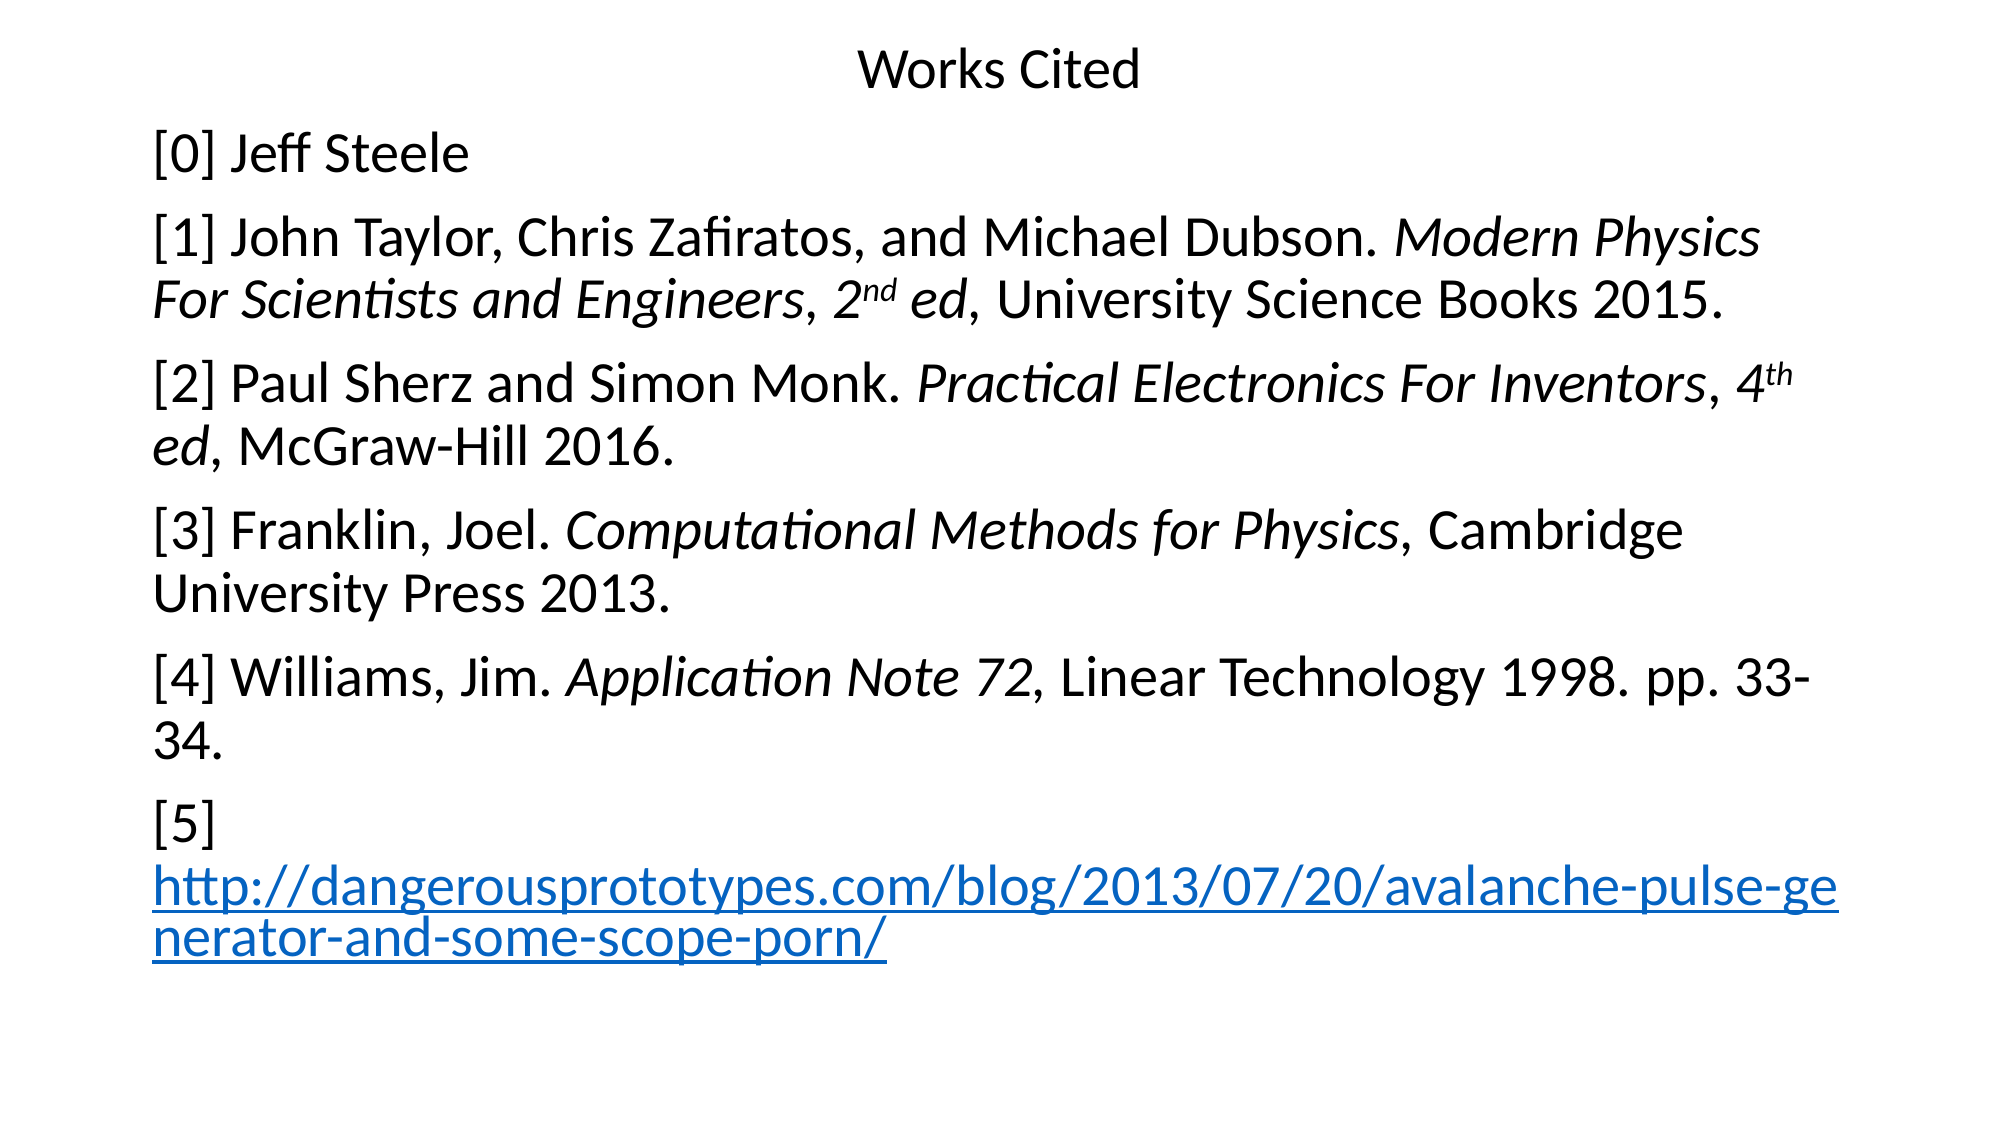

Works Cited
[0] Jeff Steele
[1] John Taylor, Chris Zafiratos, and Michael Dubson. Modern Physics For Scientists and Engineers, 2nd ed, University Science Books 2015.
[2] Paul Sherz and Simon Monk. Practical Electronics For Inventors, 4th ed, McGraw-Hill 2016.
[3] Franklin, Joel. Computational Methods for Physics, Cambridge University Press 2013.
[4] Williams, Jim. Application Note 72, Linear Technology 1998. pp. 33-34.
[5] http://dangerousprototypes.com/blog/2013/07/20/avalanche-pulse-generator-and-some-scope-porn/